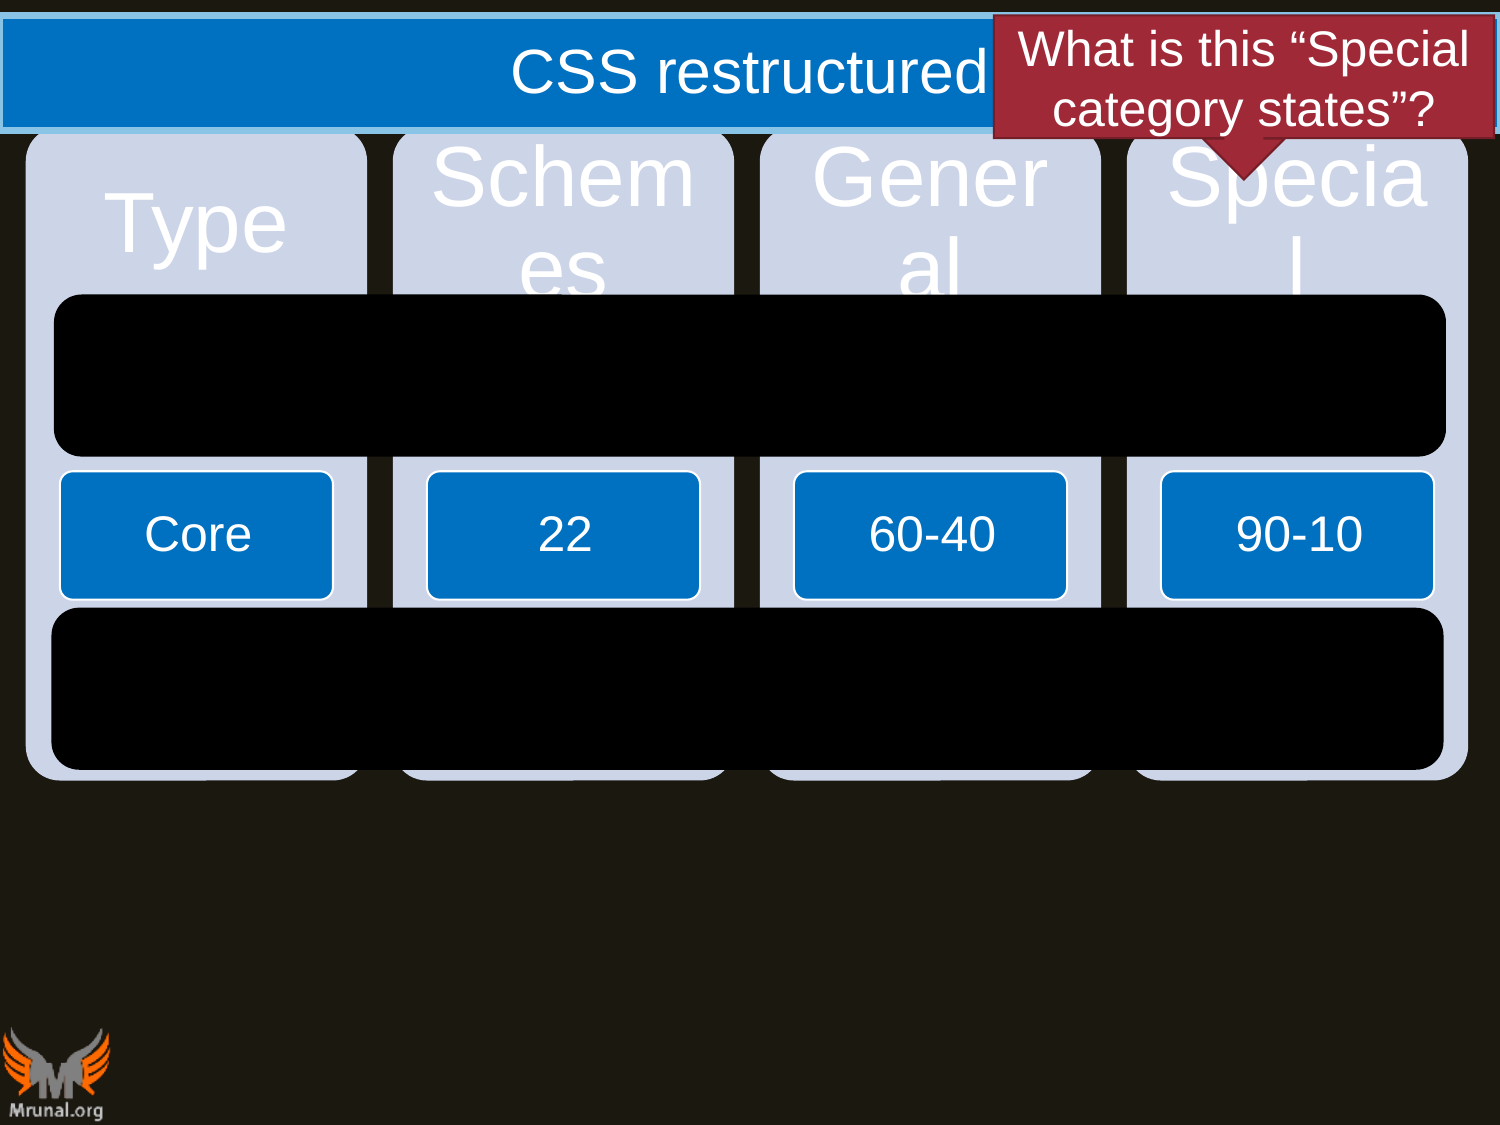

# CSS restructured
What is this “Special category states”?
Type
Core of the core
Core
Optional
Schemes
06
22
03
General
Existing
60-40
50-50
Special
Existing
90-10
80-20